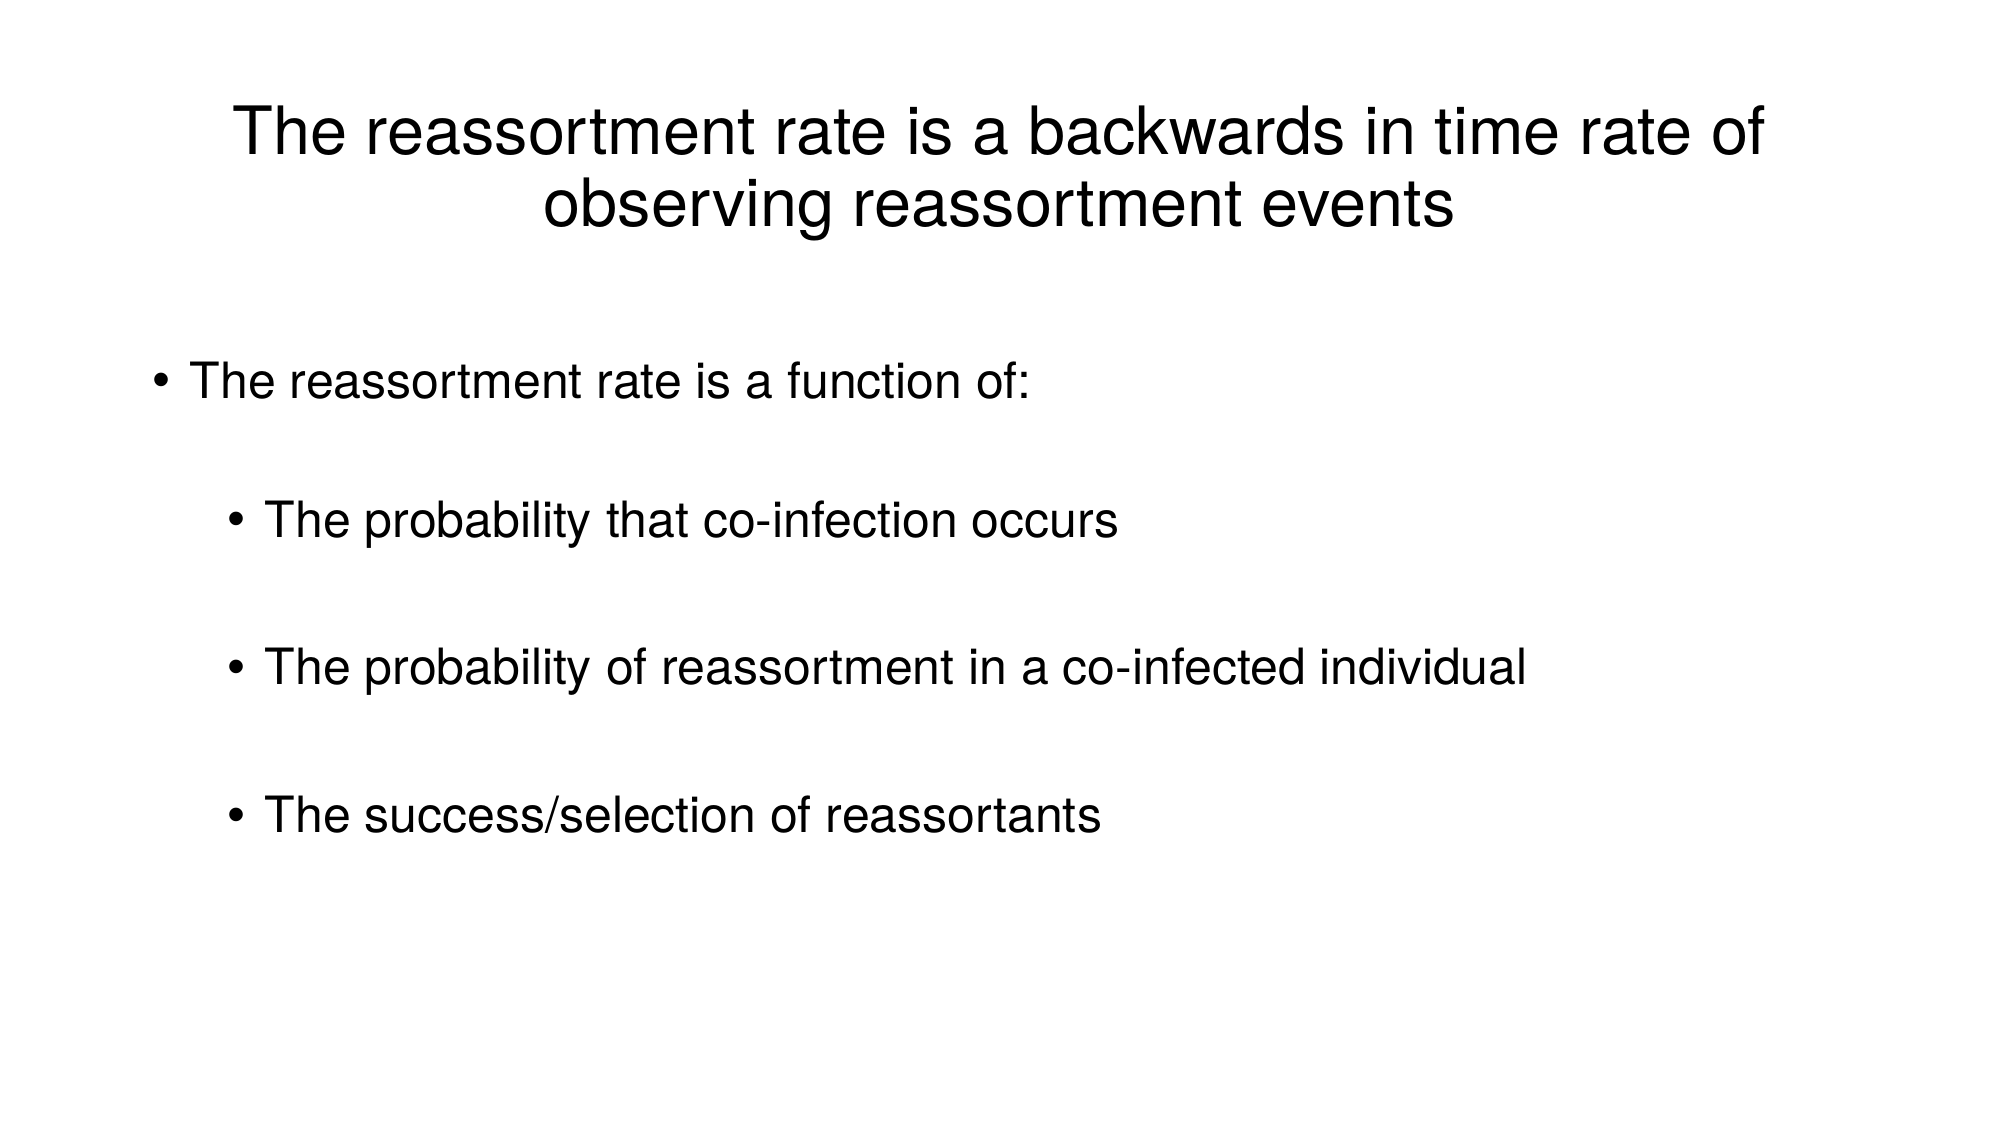

# The reassortment rate is a backwards in time rate of observing reassortment events
The reassortment rate is a function of:

The probability that co-infection occurs

The probability of reassortment in a co-infected individual

The success/selection of reassortants